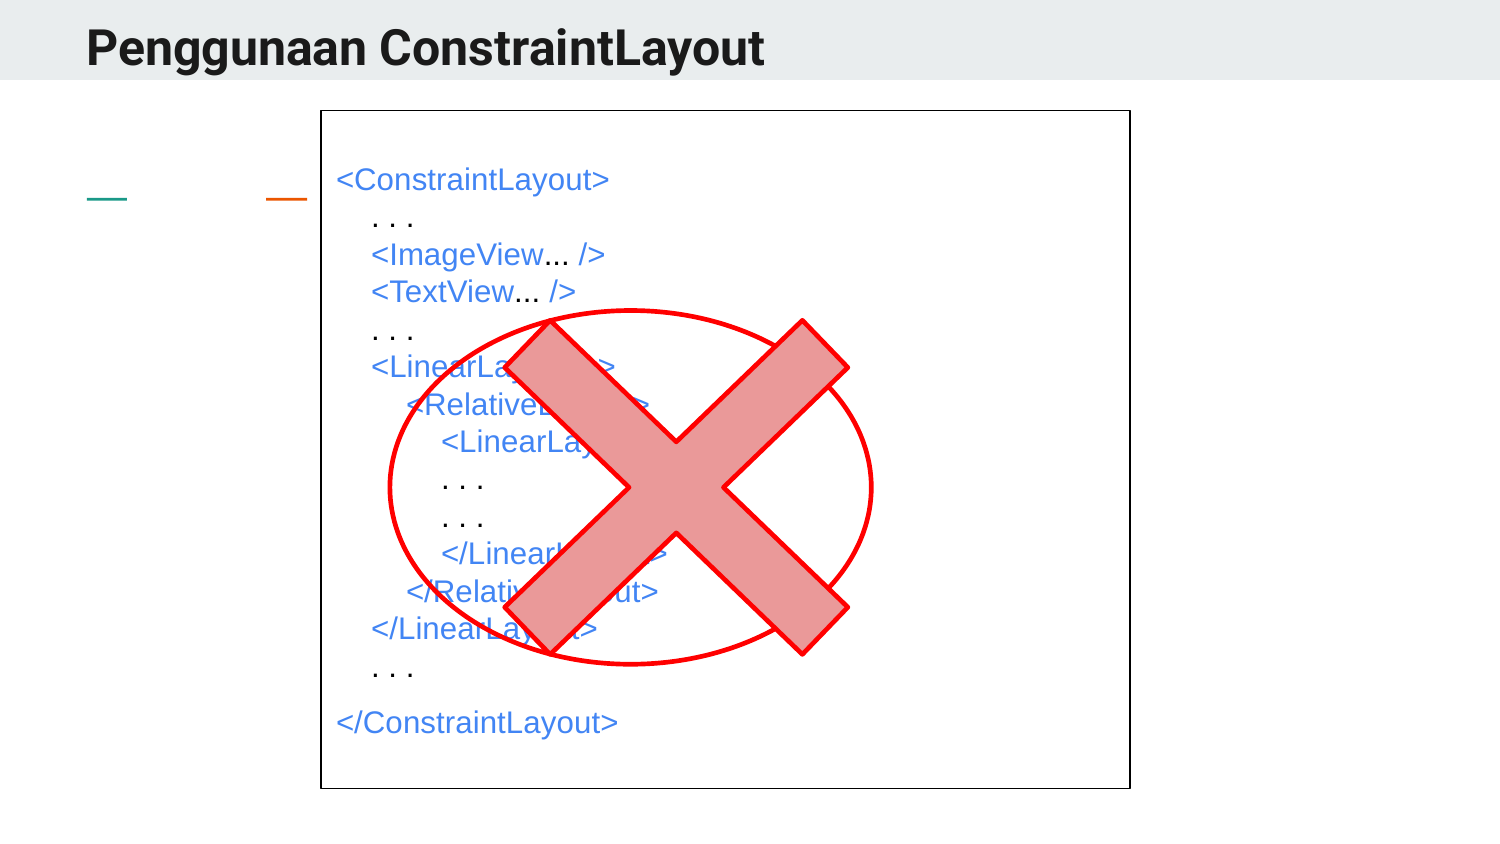

# Penggunaan ConstraintLayout

<ConstraintLayout>
    . . .
    <ImageView... />
    <TextView... />
    . . .
    <LinearLayout...>
        <RelativeLayout>
            <LinearLayout>
            . . .
            . . .
            </LinearLayout>
        </RelativeLayout>
    </LinearLayout>
    . . .
</ConstraintLayout>